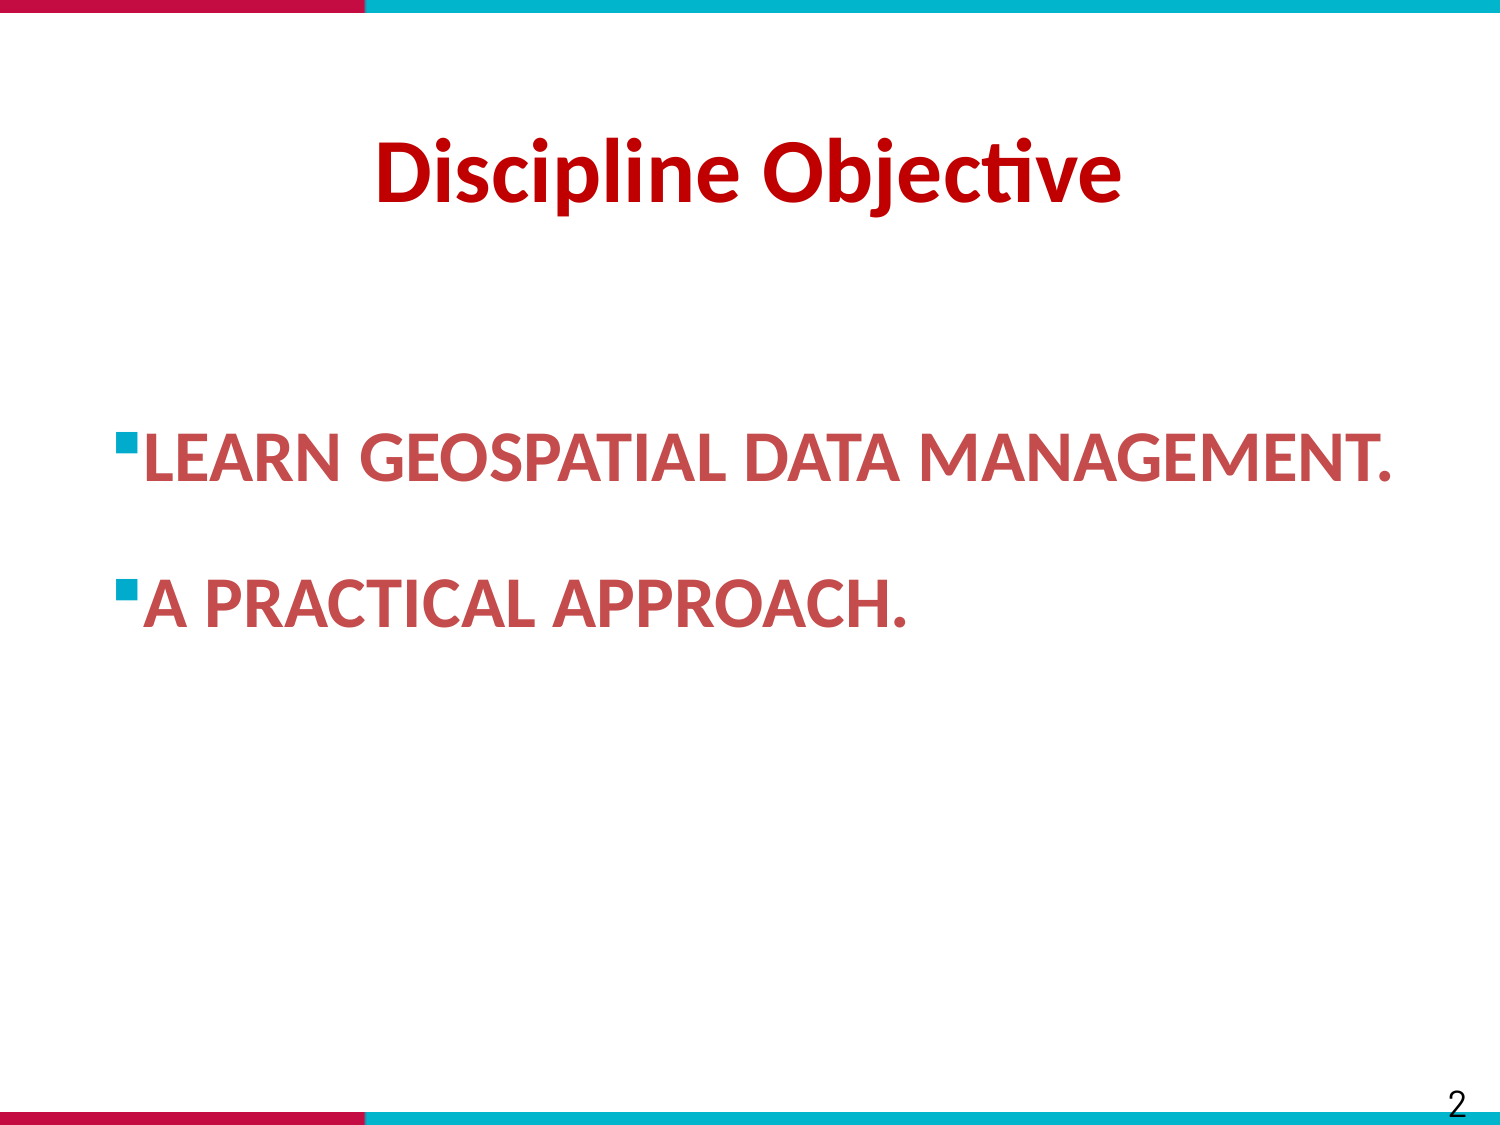

# Discipline Objective
Learn geospatial data management.
A practical approach.

2